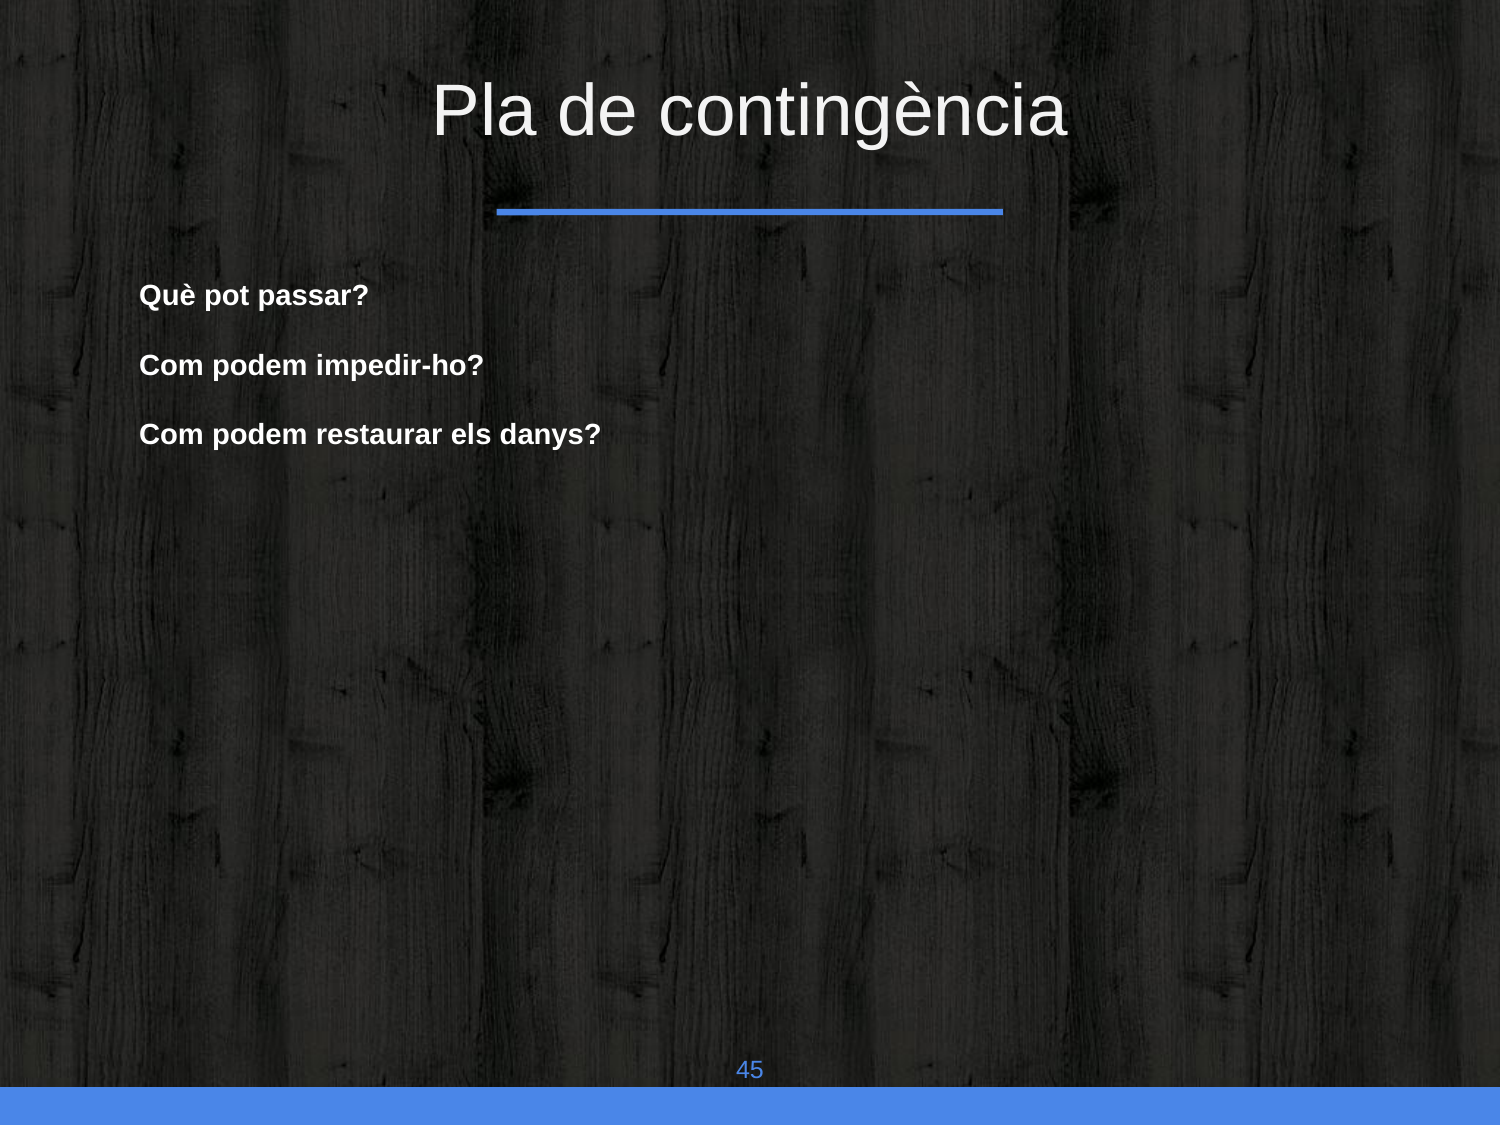

# Pla de contingència
Què pot passar?

Com podem impedir-ho?

Com podem restaurar els danys?
45